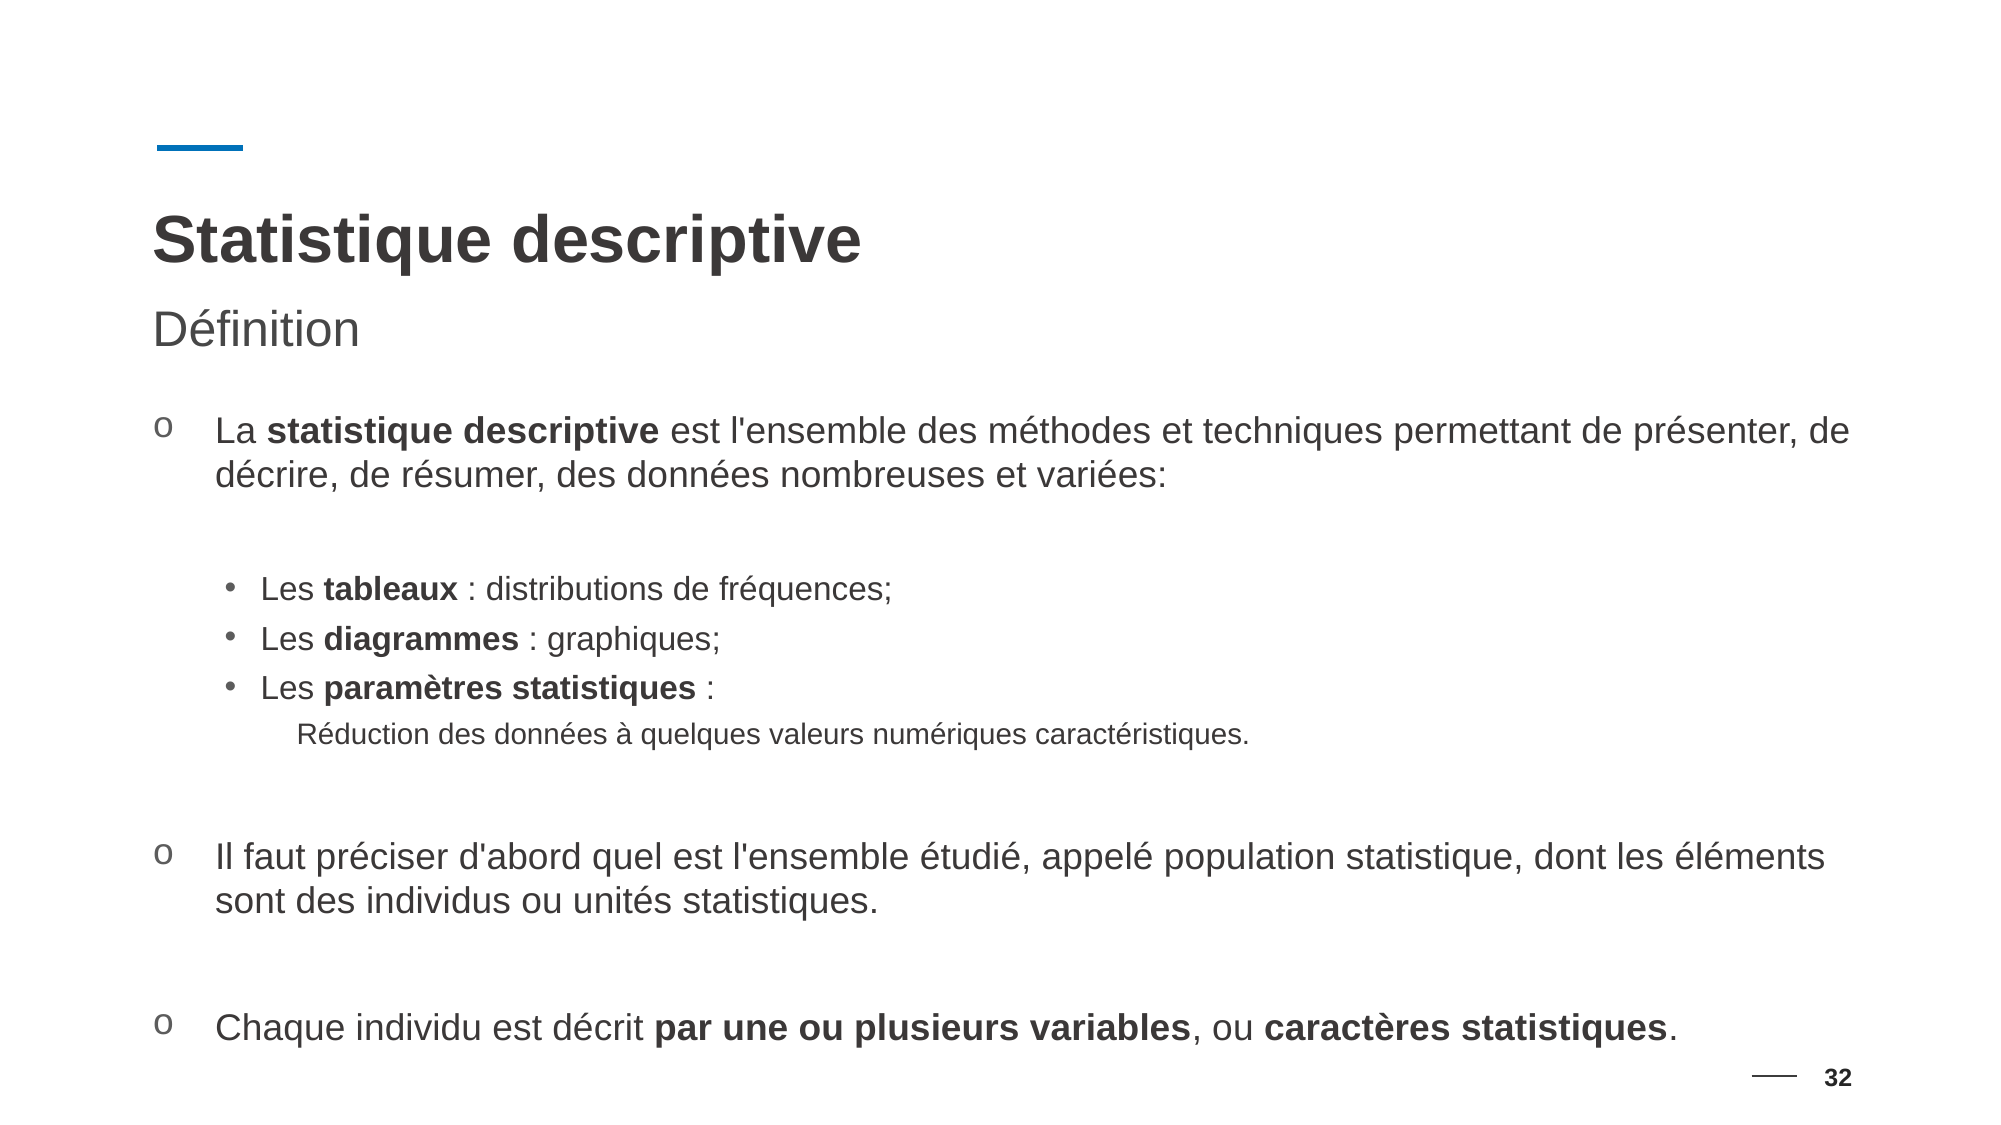

# Statistique descriptive
Définition
La statistique descriptive est l'ensemble des méthodes et techniques permettant de présenter, de décrire, de résumer, des données nombreuses et variées:

Les tableaux : distributions de fréquences;
Les diagrammes : graphiques;
Les paramètres statistiques :
Réduction des données à quelques valeurs numériques caractéristiques.

Il faut préciser d'abord quel est l'ensemble étudié, appelé population statistique, dont les éléments sont des individus ou unités statistiques.

Chaque individu est décrit par une ou plusieurs variables, ou caractères statistiques.

32